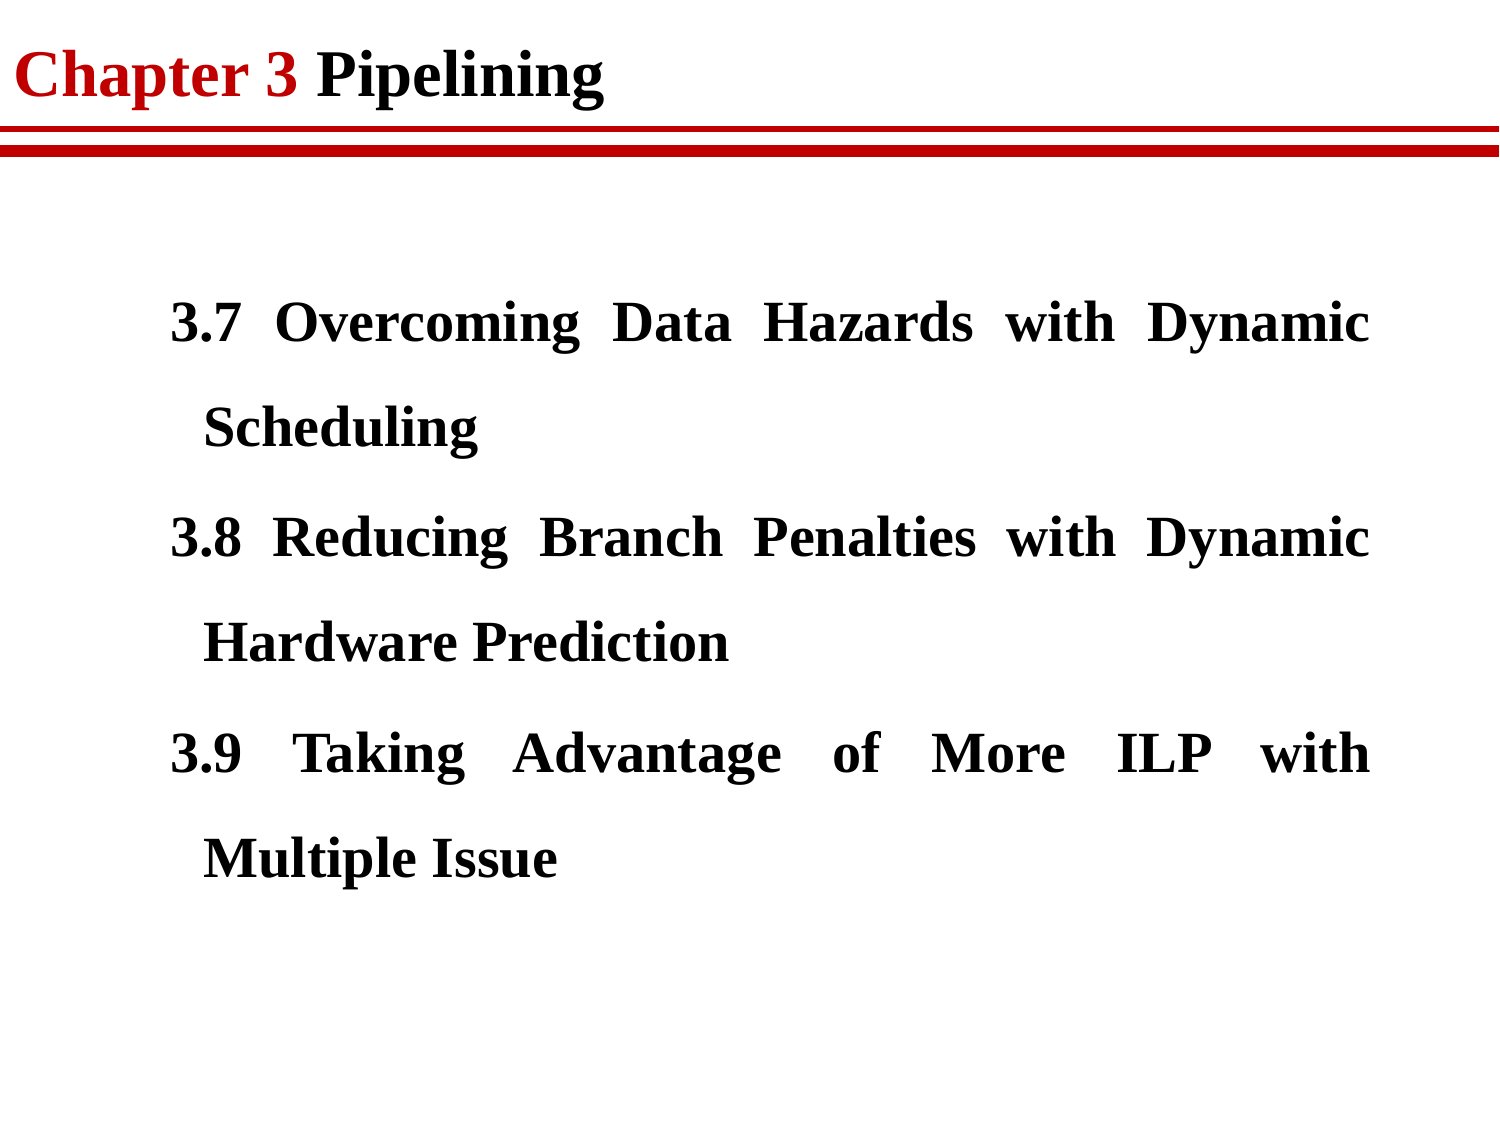

Chapter 3 Pipelining
3.7 Overcoming Data Hazards with Dynamic Scheduling
3.8 Reducing Branch Penalties with Dynamic Hardware Prediction
3.9 Taking Advantage of More ILP with Multiple Issue